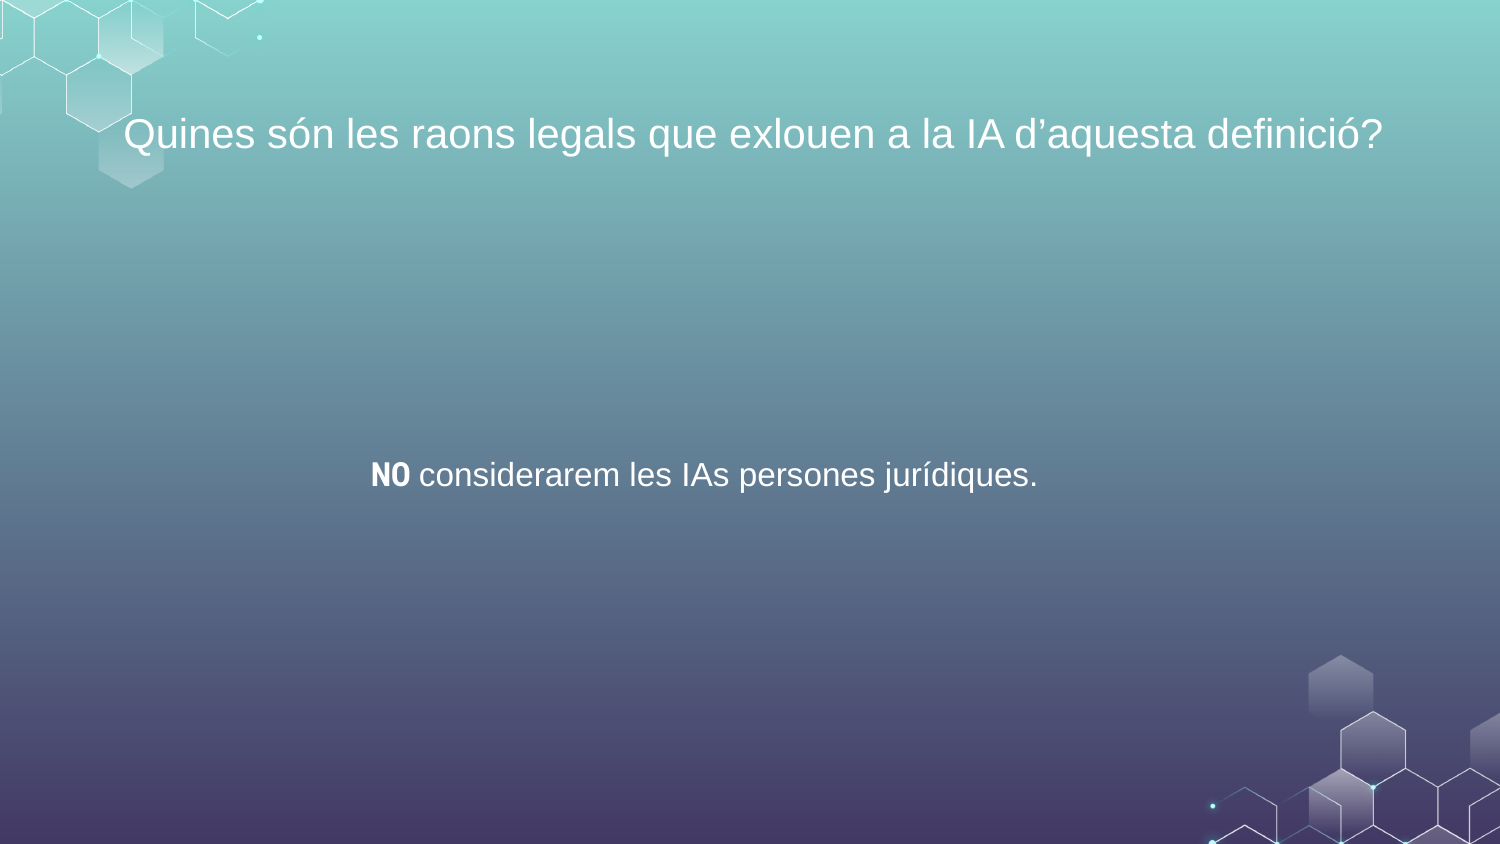

# Quines són les raons legals que exlouen a la IA d’aquesta definició?

NO considerarem les IAs persones jurídiques.